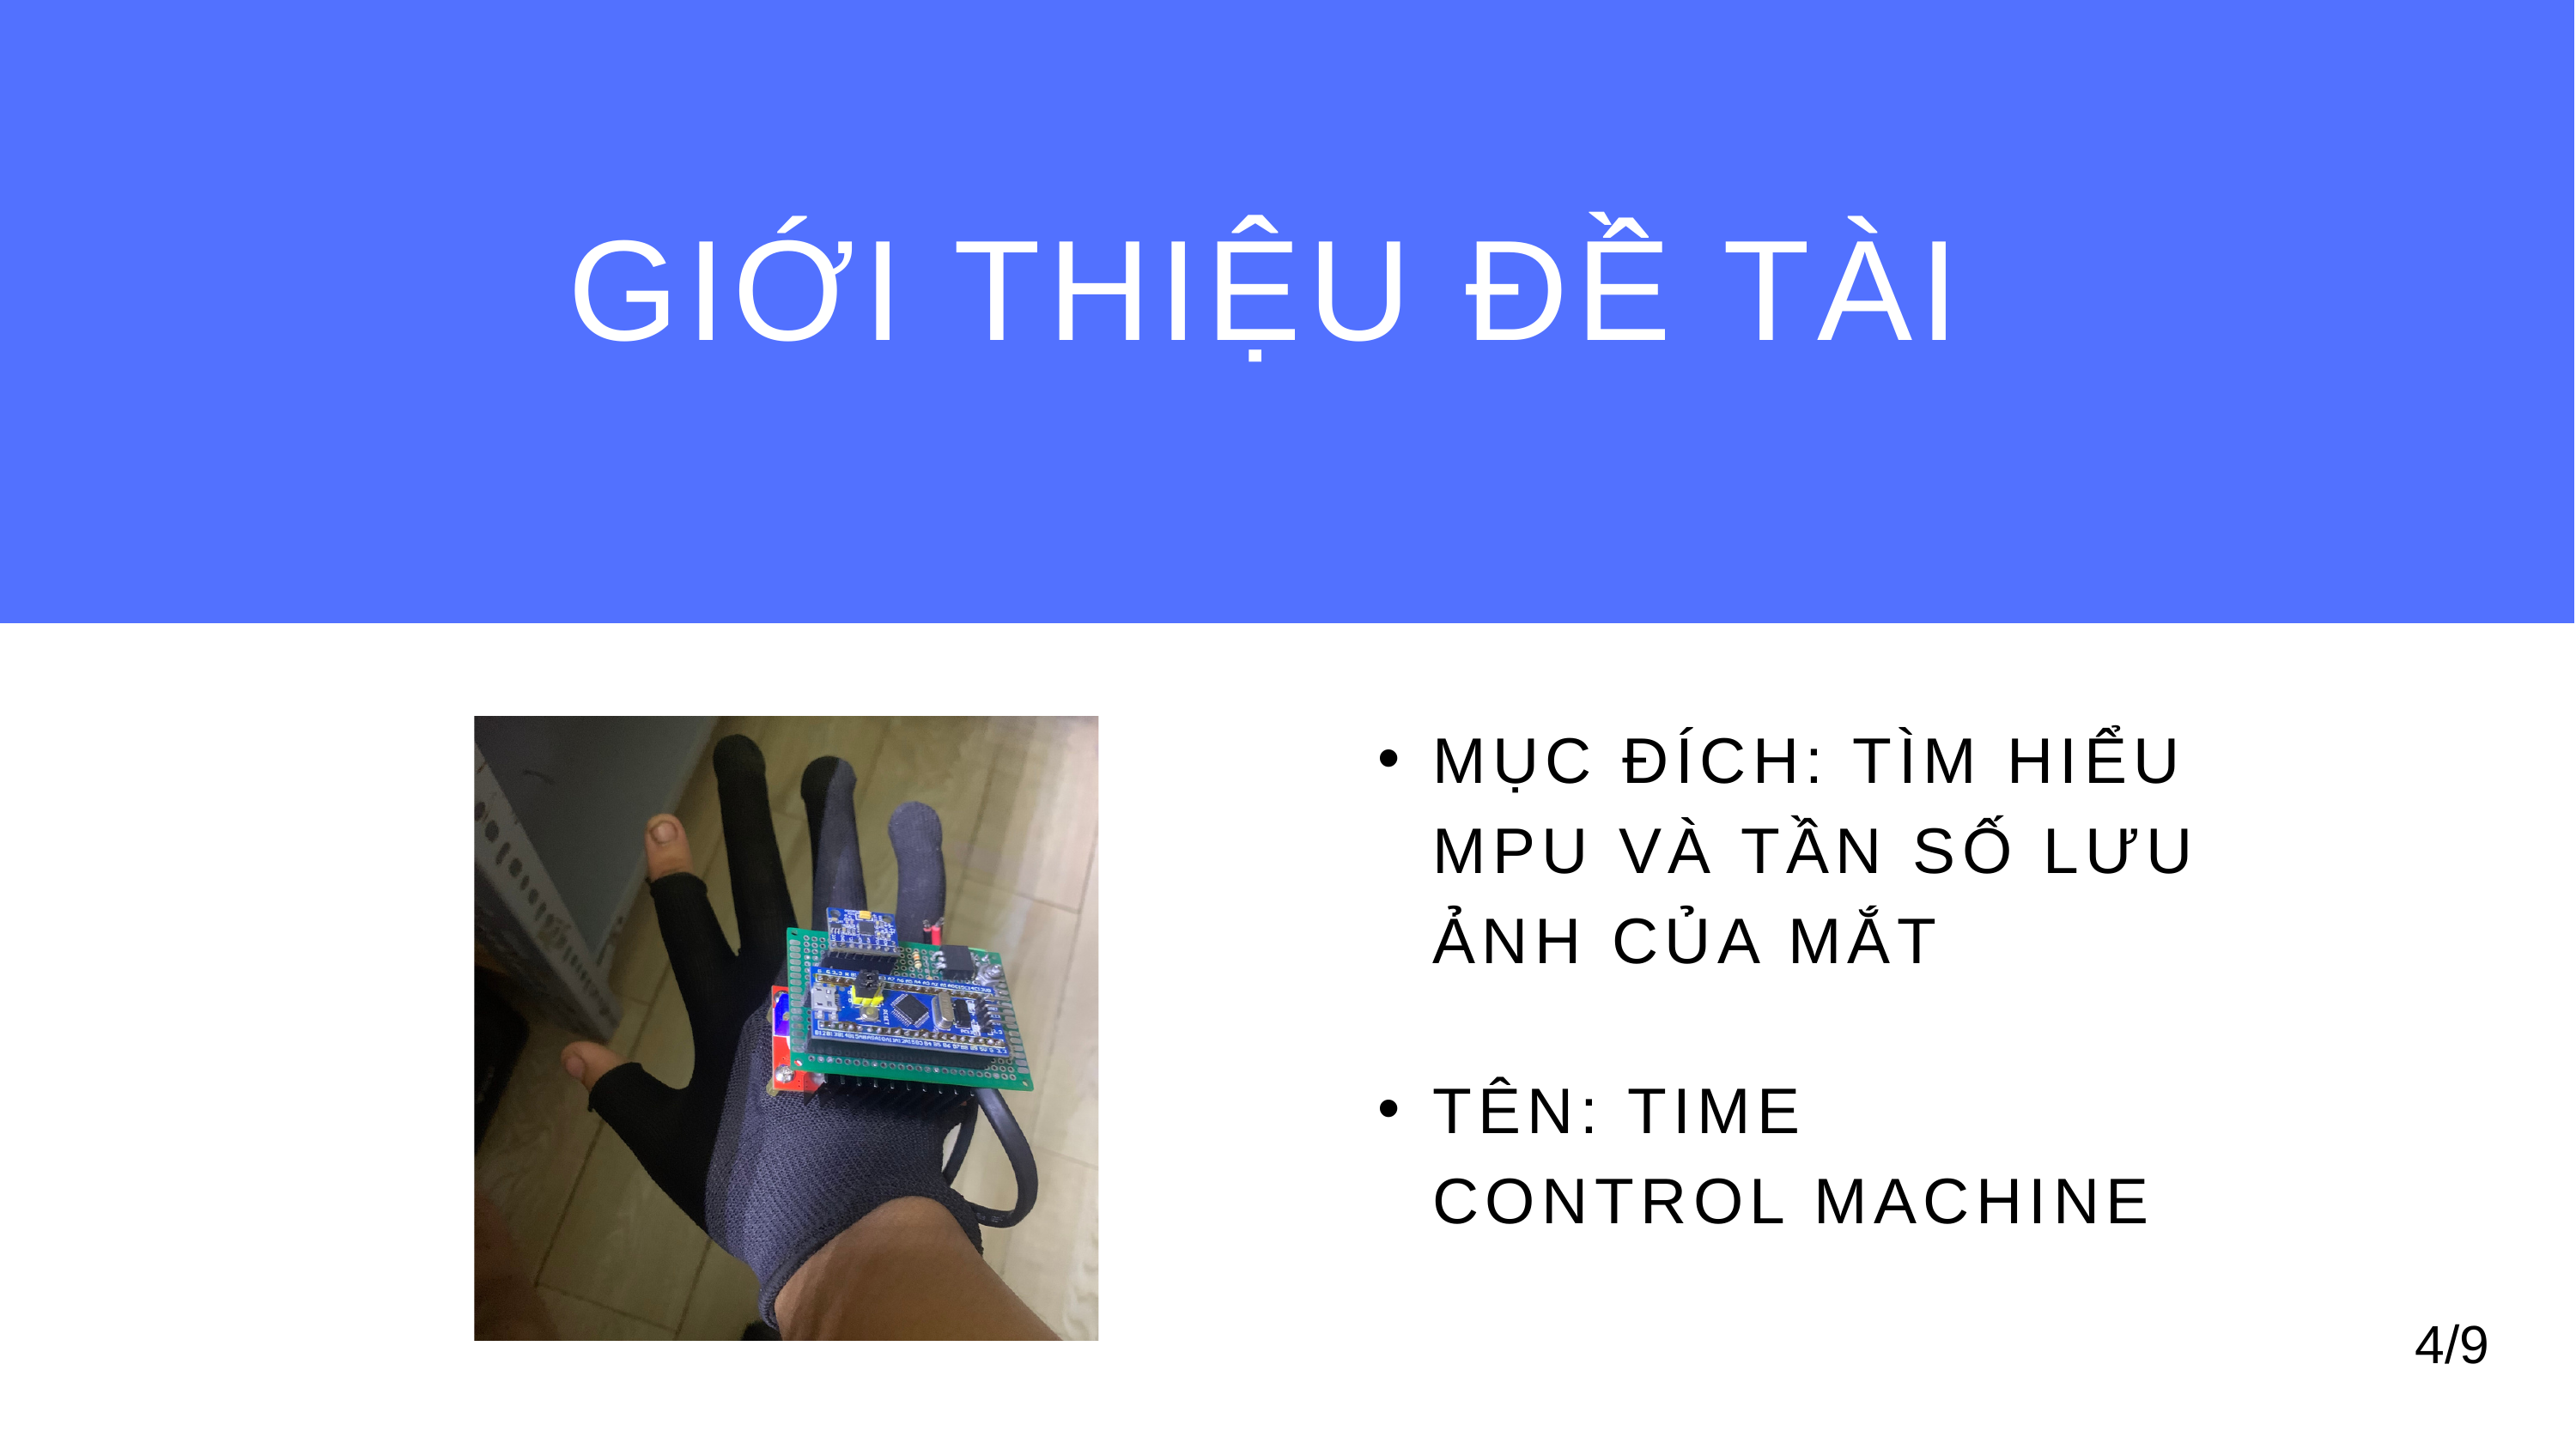

GIỚI THIỆU ĐỀ TÀI
MỤC ĐÍCH: TÌM HIỂU MPU VÀ TẦN SỐ LƯU ẢNH CỦA MẮT

TÊN: TIME CONTROL MACHINE
4/9